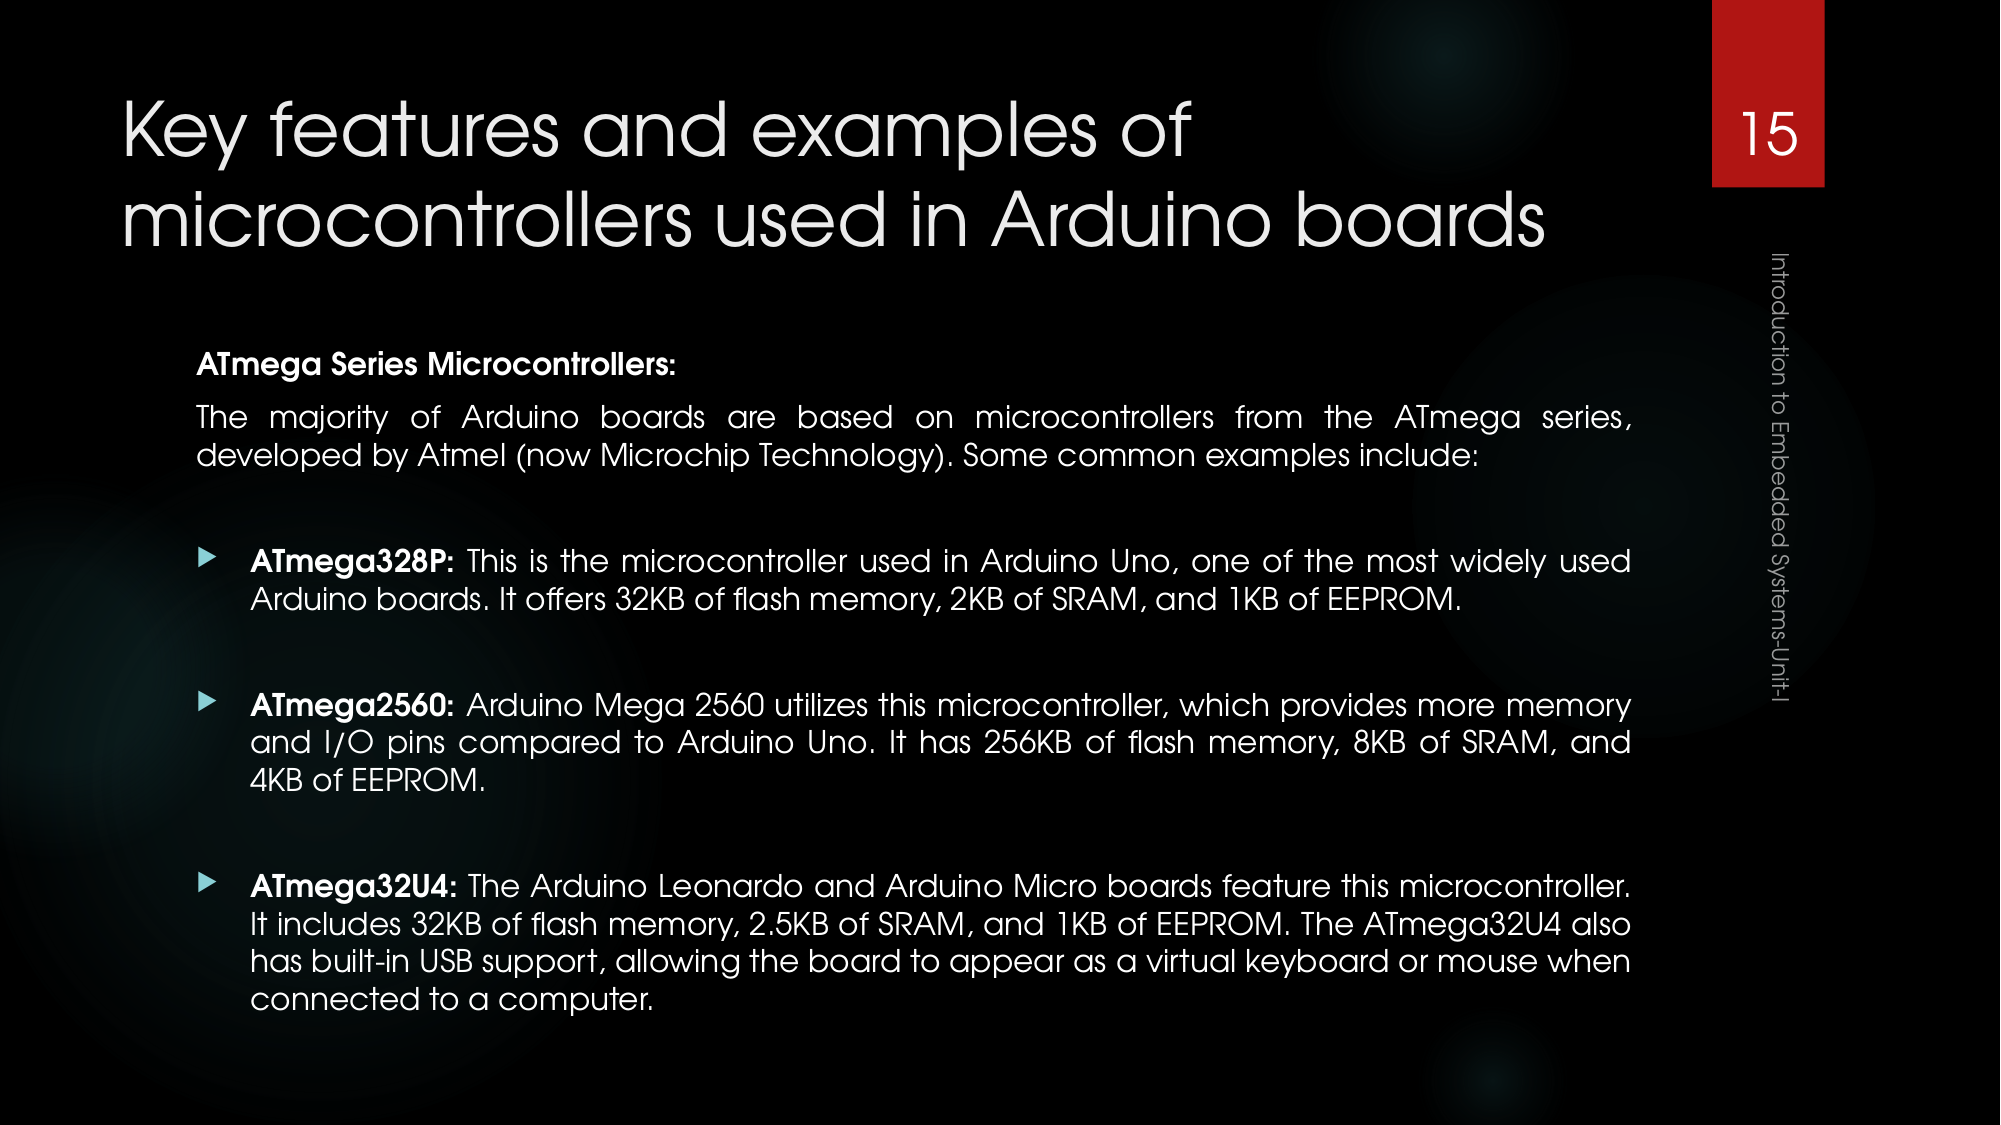

15
# Key features and examples of microcontrollers used in Arduino boards
ATmega Series Microcontrollers:
The majority of Arduino boards are based on microcontrollers from the ATmega series, developed by Atmel (now Microchip Technology). Some common examples include:

ATmega328P: This is the microcontroller used in Arduino Uno, one of the most widely used Arduino boards. It offers 32KB of flash memory, 2KB of SRAM, and 1KB of EEPROM.

ATmega2560: Arduino Mega 2560 utilizes this microcontroller, which provides more memory and I/O pins compared to Arduino Uno. It has 256KB of flash memory, 8KB of SRAM, and 4KB of EEPROM.

ATmega32U4: The Arduino Leonardo and Arduino Micro boards feature this microcontroller. It includes 32KB of flash memory, 2.5KB of SRAM, and 1KB of EEPROM. The ATmega32U4 also has built-in USB support, allowing the board to appear as a virtual keyboard or mouse when connected to a computer.
Introduction to Embedded Systems-Unit-I